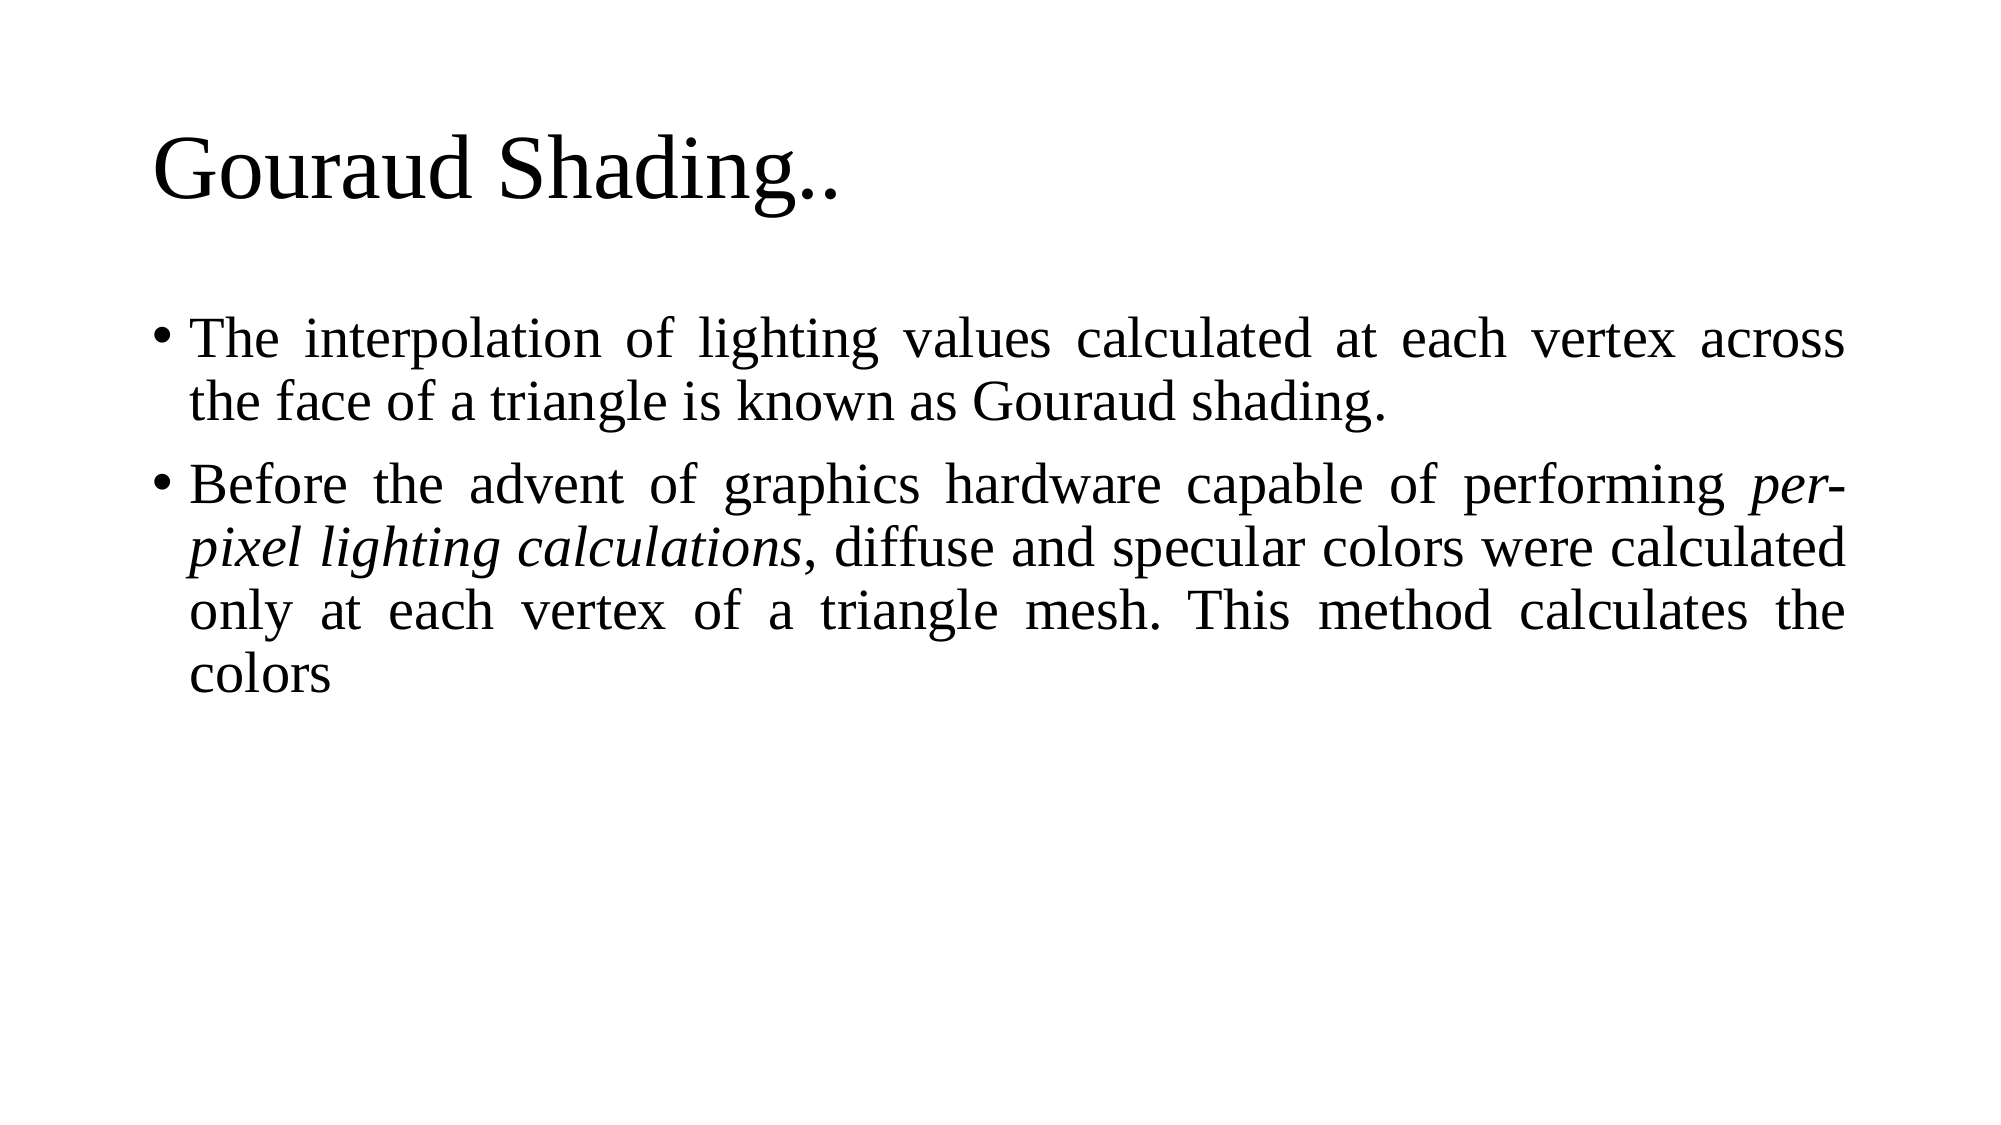

# Gouraud Shading..
The interpolation of lighting values calculated at each vertex across the face of a triangle is known as Gouraud shading.
Before the advent of graphics hardware capable of performing per-pixel lighting calculations, diffuse and specular colors were calculated only at each vertex of a triangle mesh. This method calculates the colors